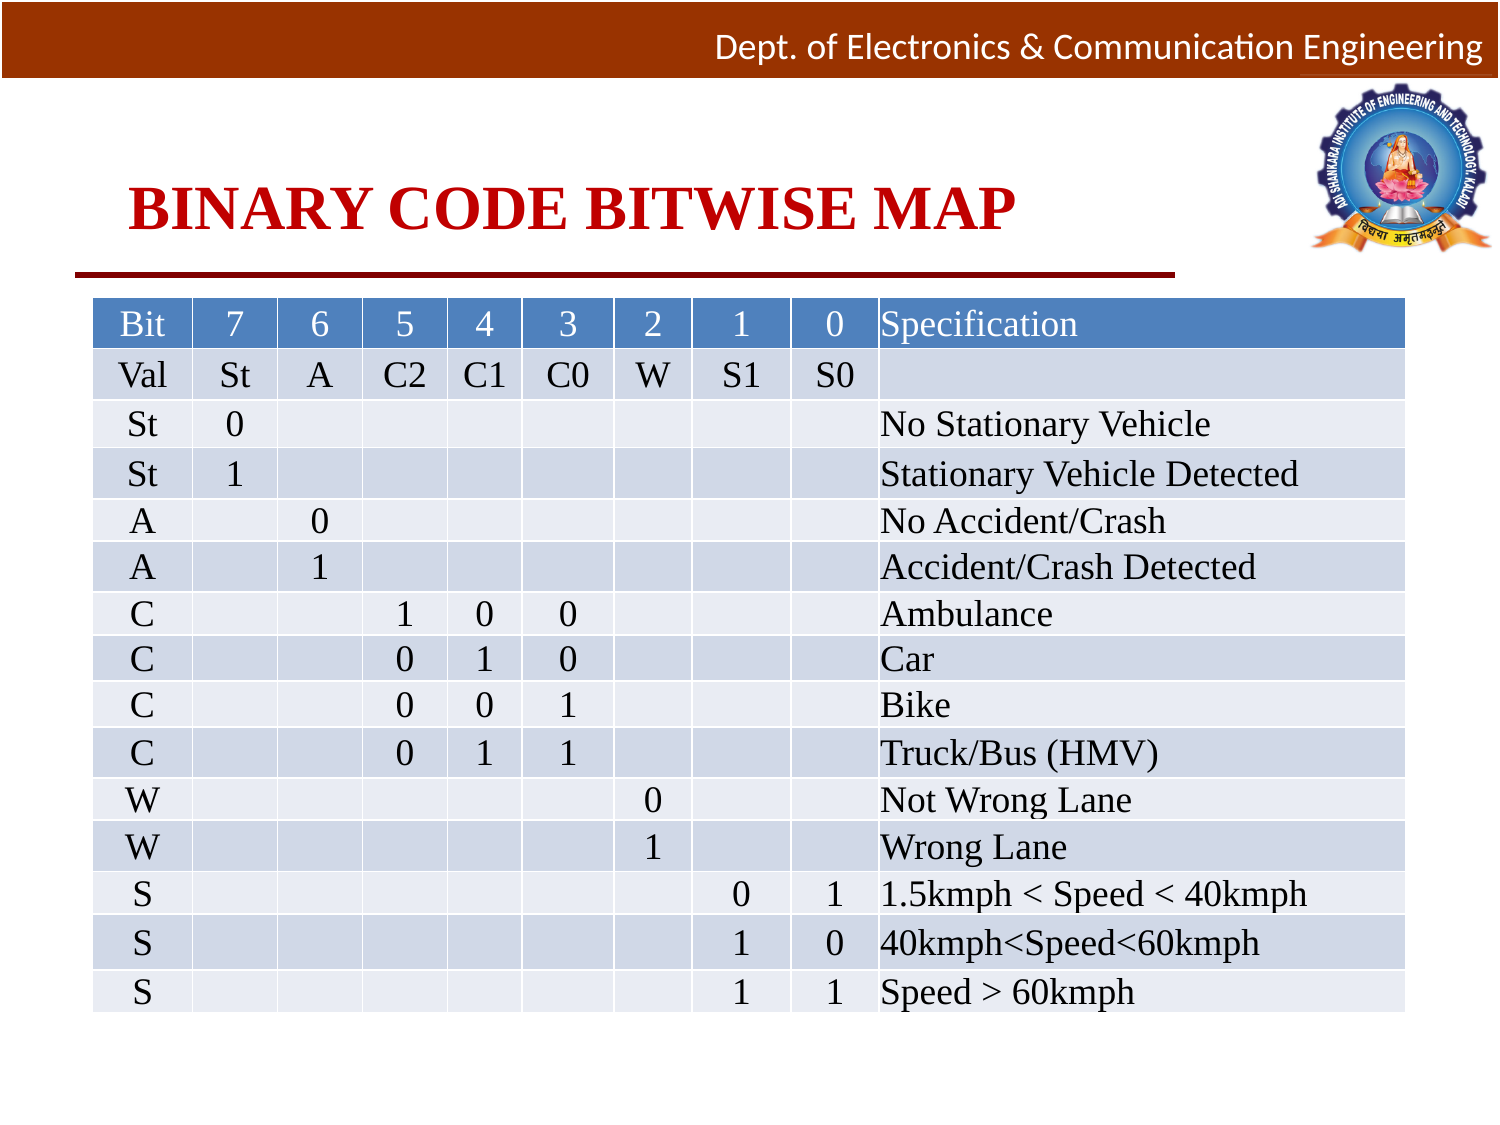

# BINARY CODE BITWISE MAP
| Bit | 7 | 6 | 5 | 4 | 3 | 2 | 1 | 0 | Specification |
| --- | --- | --- | --- | --- | --- | --- | --- | --- | --- |
| Val | St | A | C2 | C1 | C0 | W | S1 | S0 |  |
| St | 0 |  |  |  |  |  |  |  | No Stationary Vehicle |
| St | 1 |  |  |  |  |  |  |  | Stationary Vehicle Detected |
| A |  | 0 |  |  |  |  |  |  | No Accident/Crash |
| A |  | 1 |  |  |  |  |  |  | Accident/Crash Detected |
| C |  |  | 1 | 0 | 0 |  |  |  | Ambulance |
| C |  |  | 0 | 1 | 0 |  |  |  | Car |
| C |  |  | 0 | 0 | 1 |  |  |  | Bike |
| C |  |  | 0 | 1 | 1 |  |  |  | Truck/Bus (HMV) |
| W |  |  |  |  |  | 0 |  |  | Not Wrong Lane |
| W |  |  |  |  |  | 1 |  |  | Wrong Lane |
| S |  |  |  |  |  |  | 0 | 1 | 1.5kmph < Speed < 40kmph |
| S |  |  |  |  |  |  | 1 | 0 | 40kmph<Speed<60kmph |
| S |  |  |  |  |  |  | 1 | 1 | Speed > 60kmph |
14